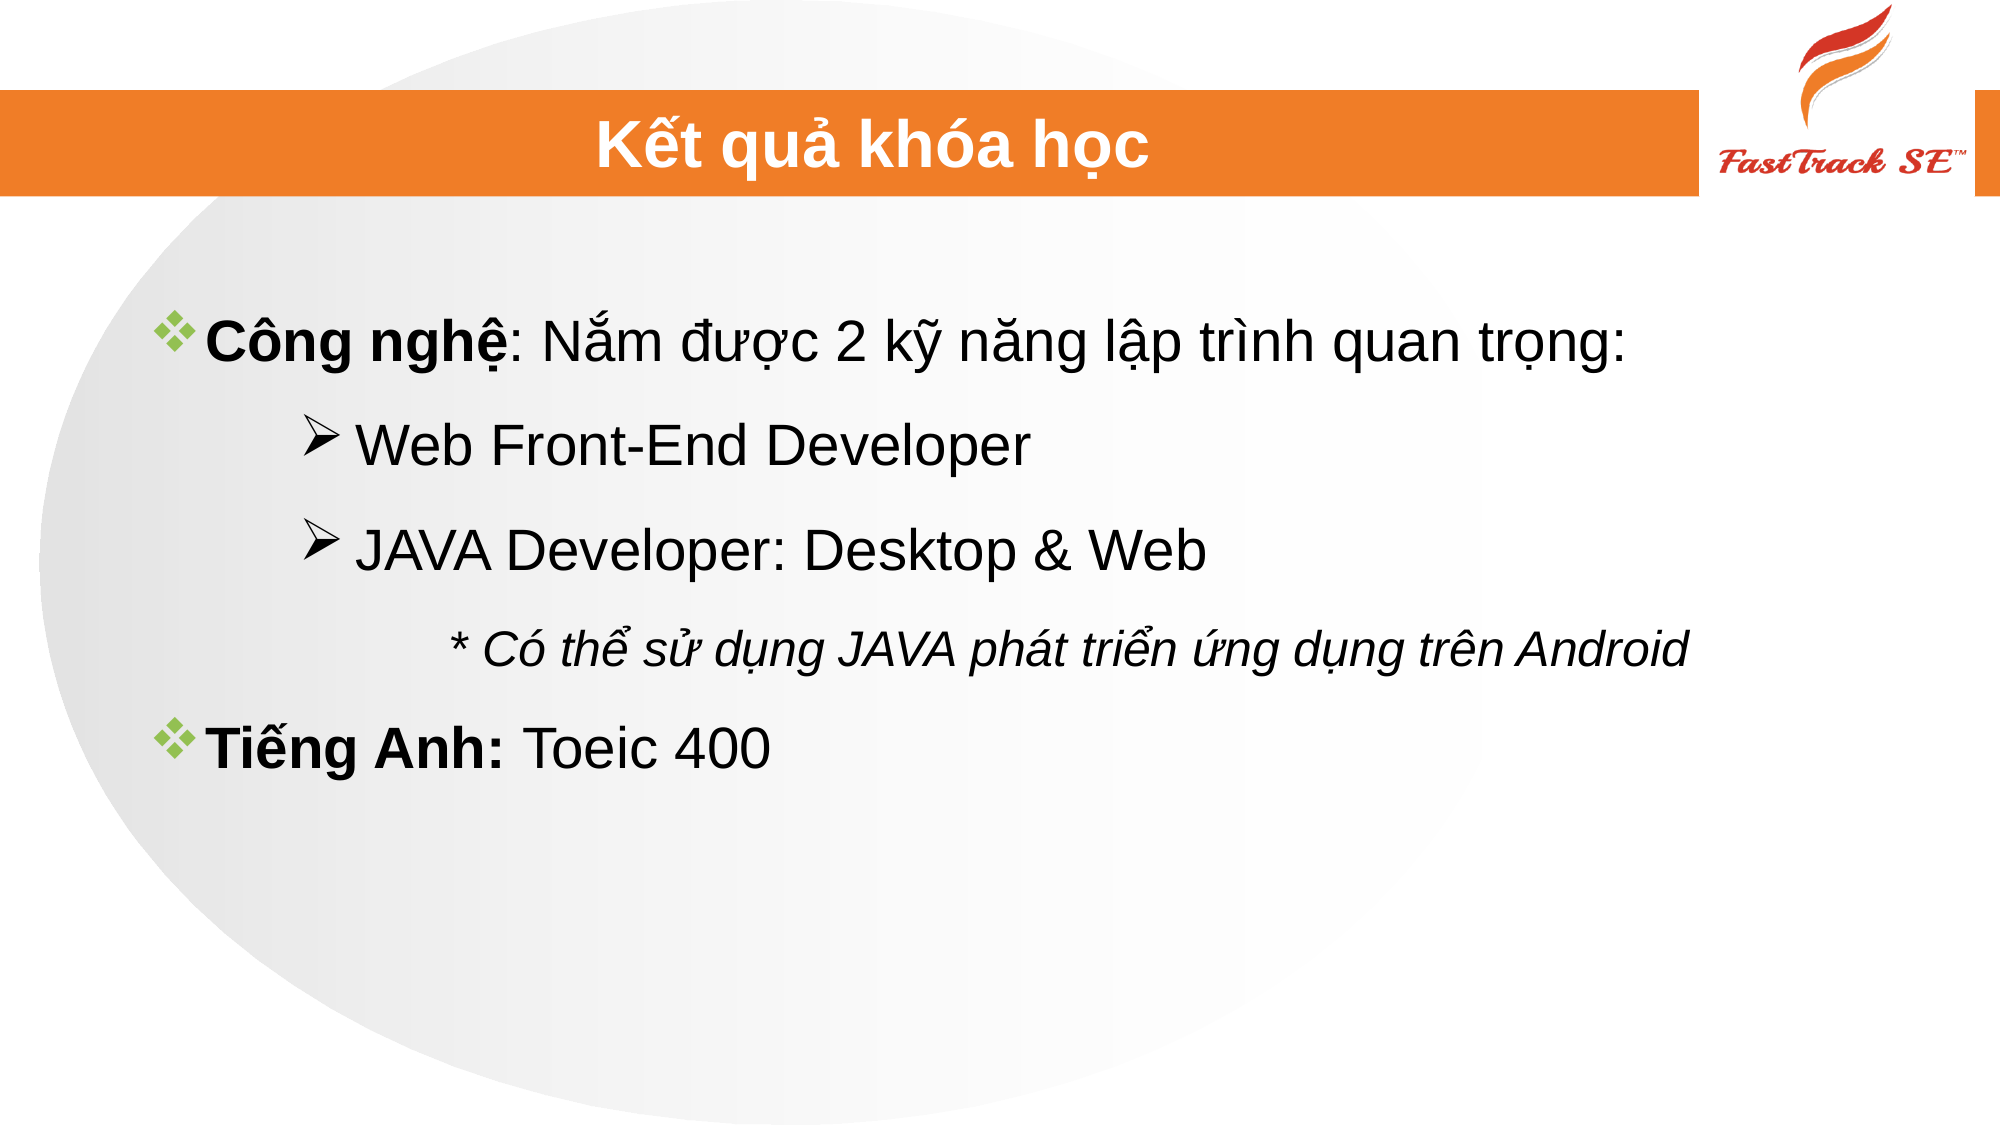

# Kết quả khóa học
Công nghệ: Nắm được 2 kỹ năng lập trình quan trọng:
Web Front-End Developer
JAVA Developer: Desktop & Web
	* Có thể sử dụng JAVA phát triển ứng dụng trên Android
Tiếng Anh: Toeic 400